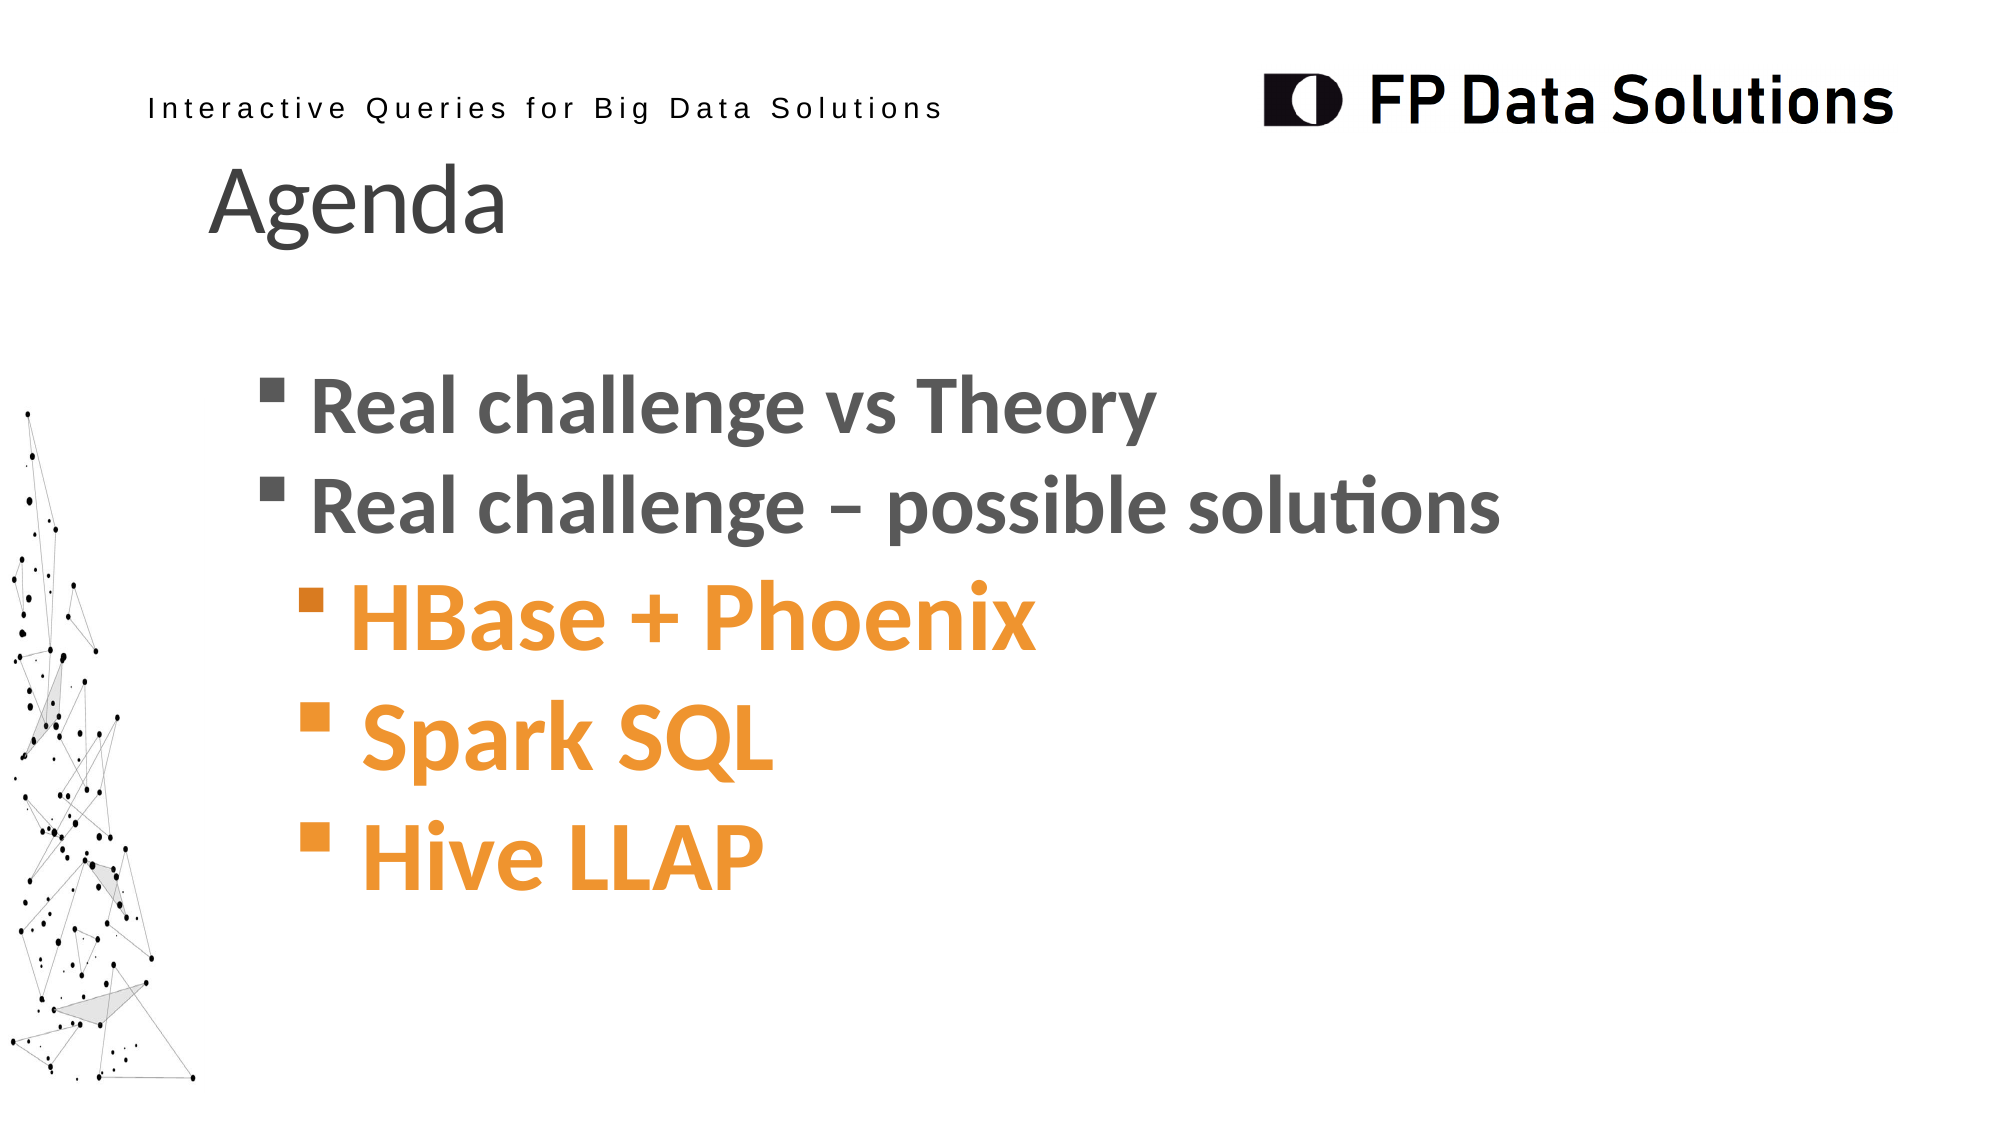

Agenda
 Real challenge vs Theory
 Real challenge – possible solutions
 HBase + Phoenix
 Spark SQL
 Hive LLAP